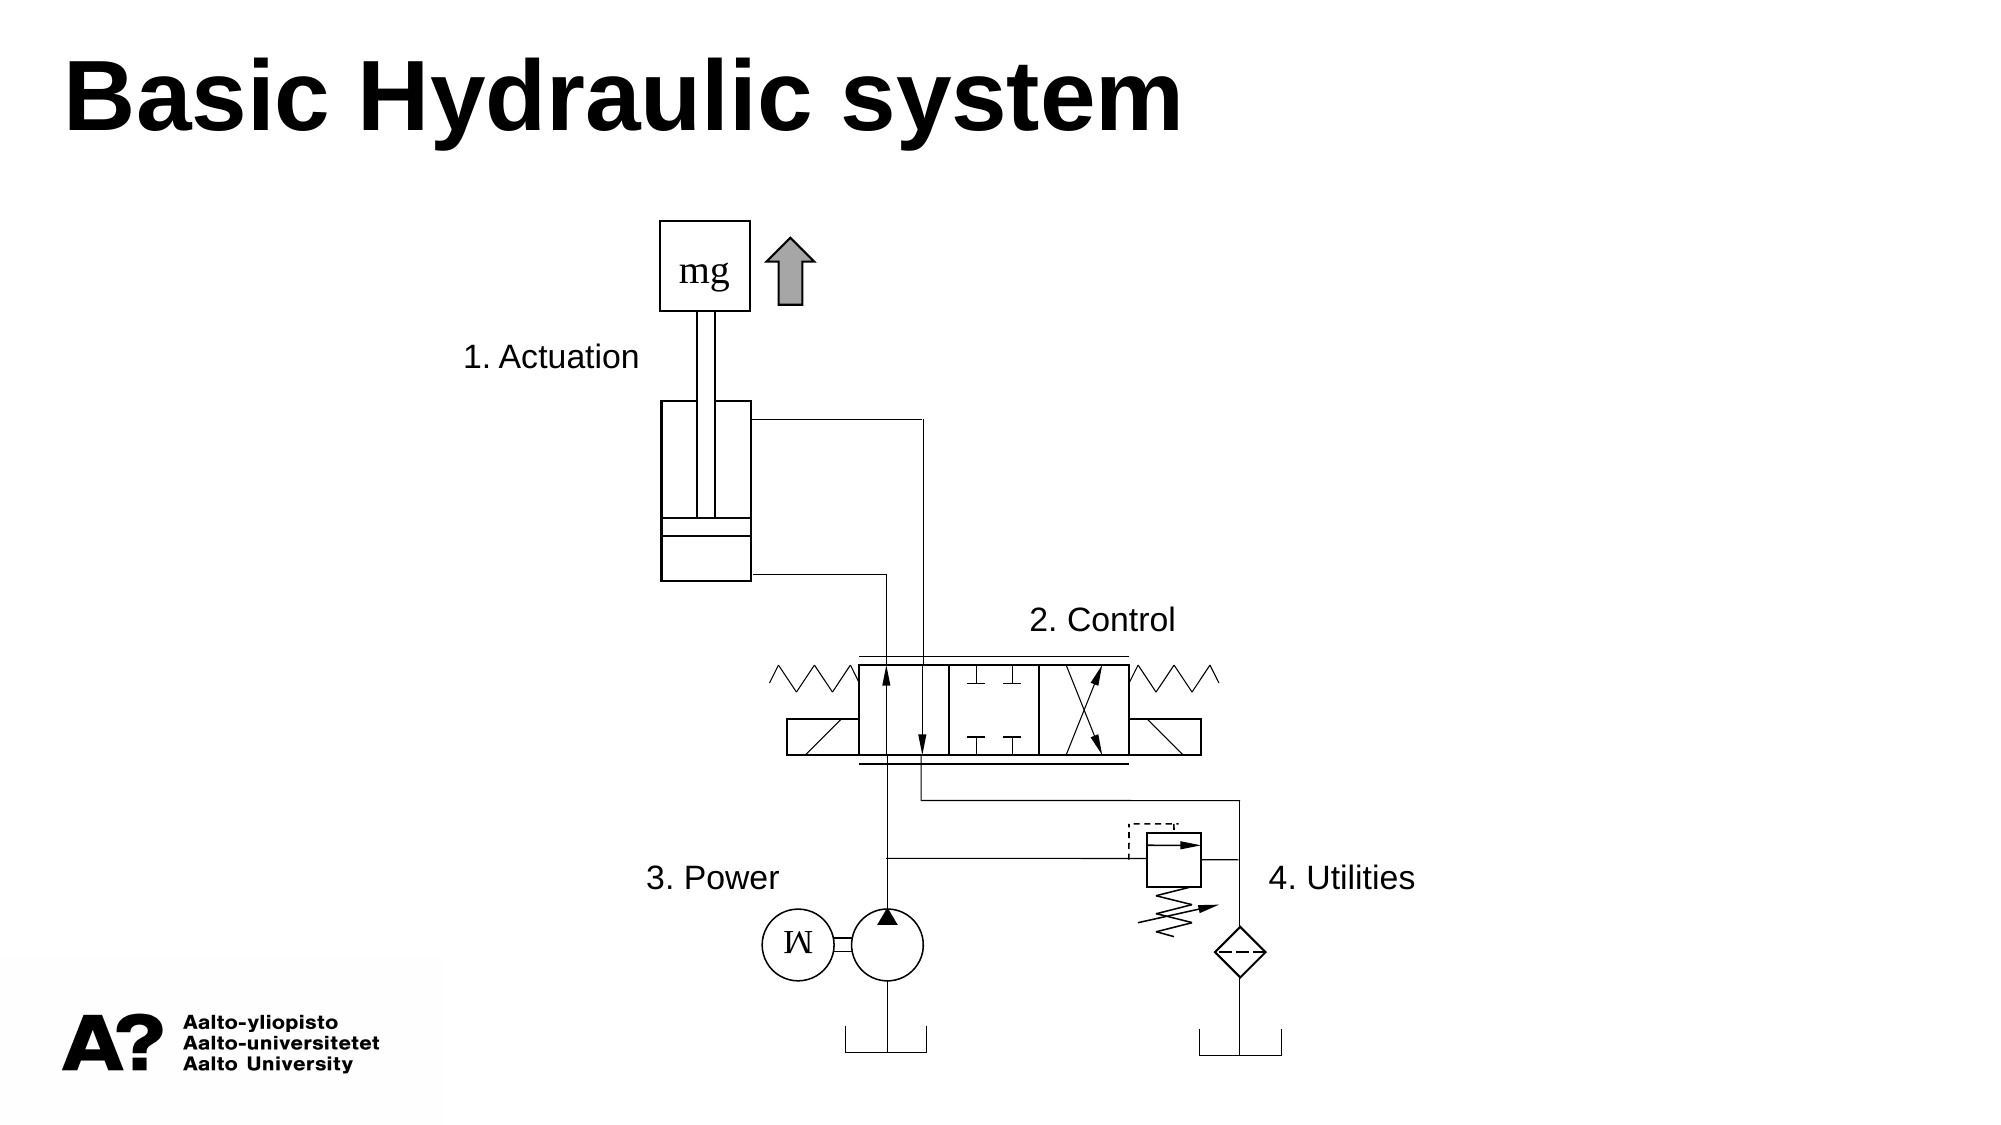

Basic Hydraulic system

mg

1. Actuation
2. Control

3. Power
M

4. Utilities